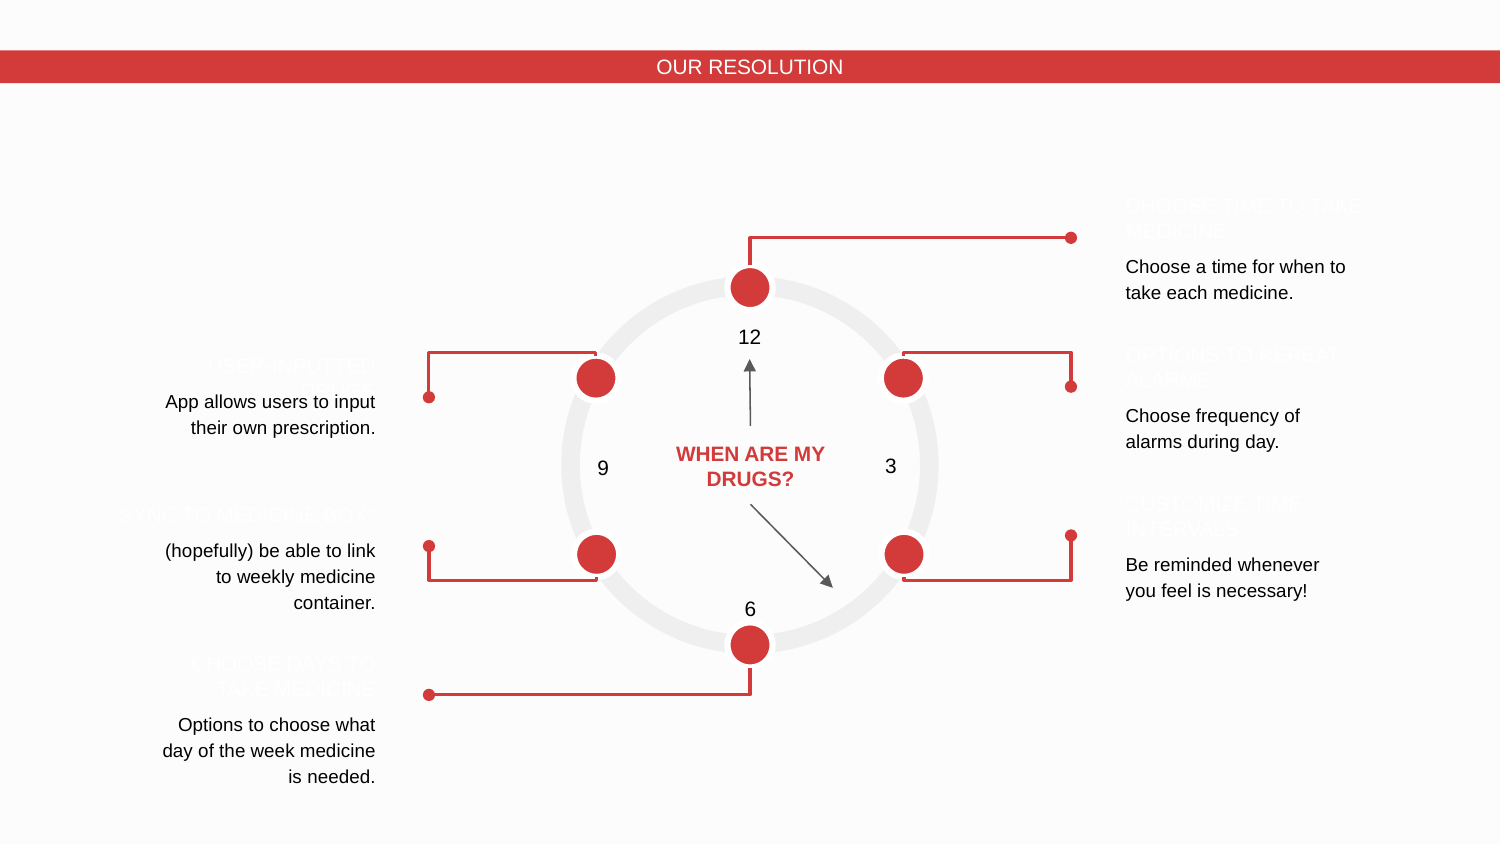

# OUR RESOLUTION
CHOOSE TIME TO TAKE MEDICINE
Choose a time for when to take each medicine.

12
OPTIONS TO REPEAT ALARMS
USER-INPUTTED DRUGS
App allows users to input their own prescription.
Choose frequency of alarms during day.
WHEN ARE MY DRUGS?
3
9
CUSTOMIZE TIME INTERVALS
SYNC TO MEDICINE BOX*
(hopefully) be able to link to weekly medicine container.
Be reminded whenever you feel is necessary!
6
CHOOSE DAYS TO TAKE MEDICINE
Options to choose what day of the week medicine is needed.